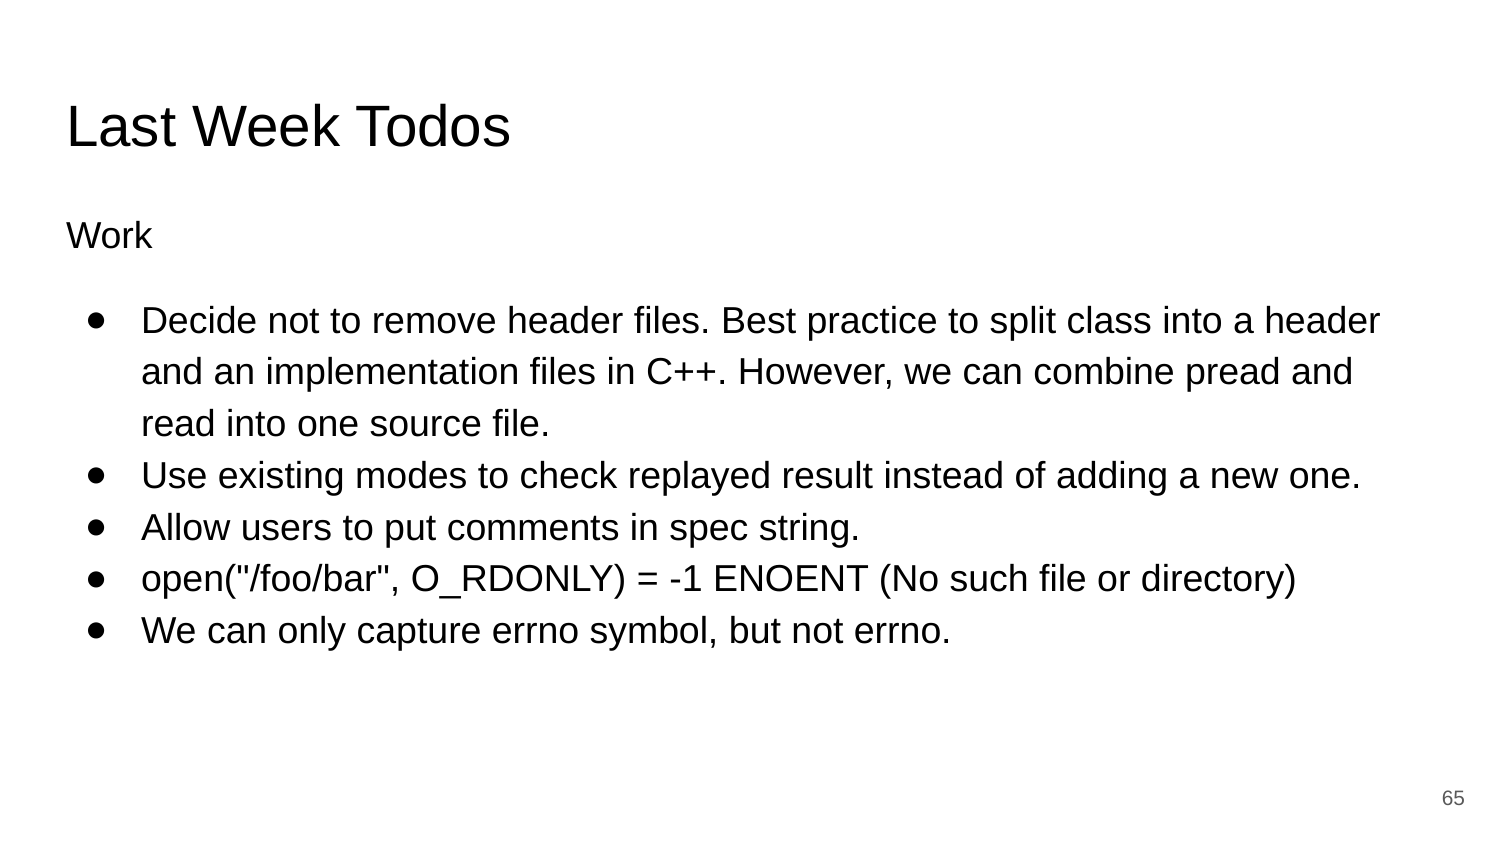

# Last Week Todos
Work
Decide not to remove header files. Best practice to split class into a header and an implementation files in C++. However, we can combine pread and read into one source file.
Use existing modes to check replayed result instead of adding a new one.
Allow users to put comments in spec string.
open("/foo/bar", O_RDONLY) = -1 ENOENT (No such file or directory)
We can only capture errno symbol, but not errno.
65